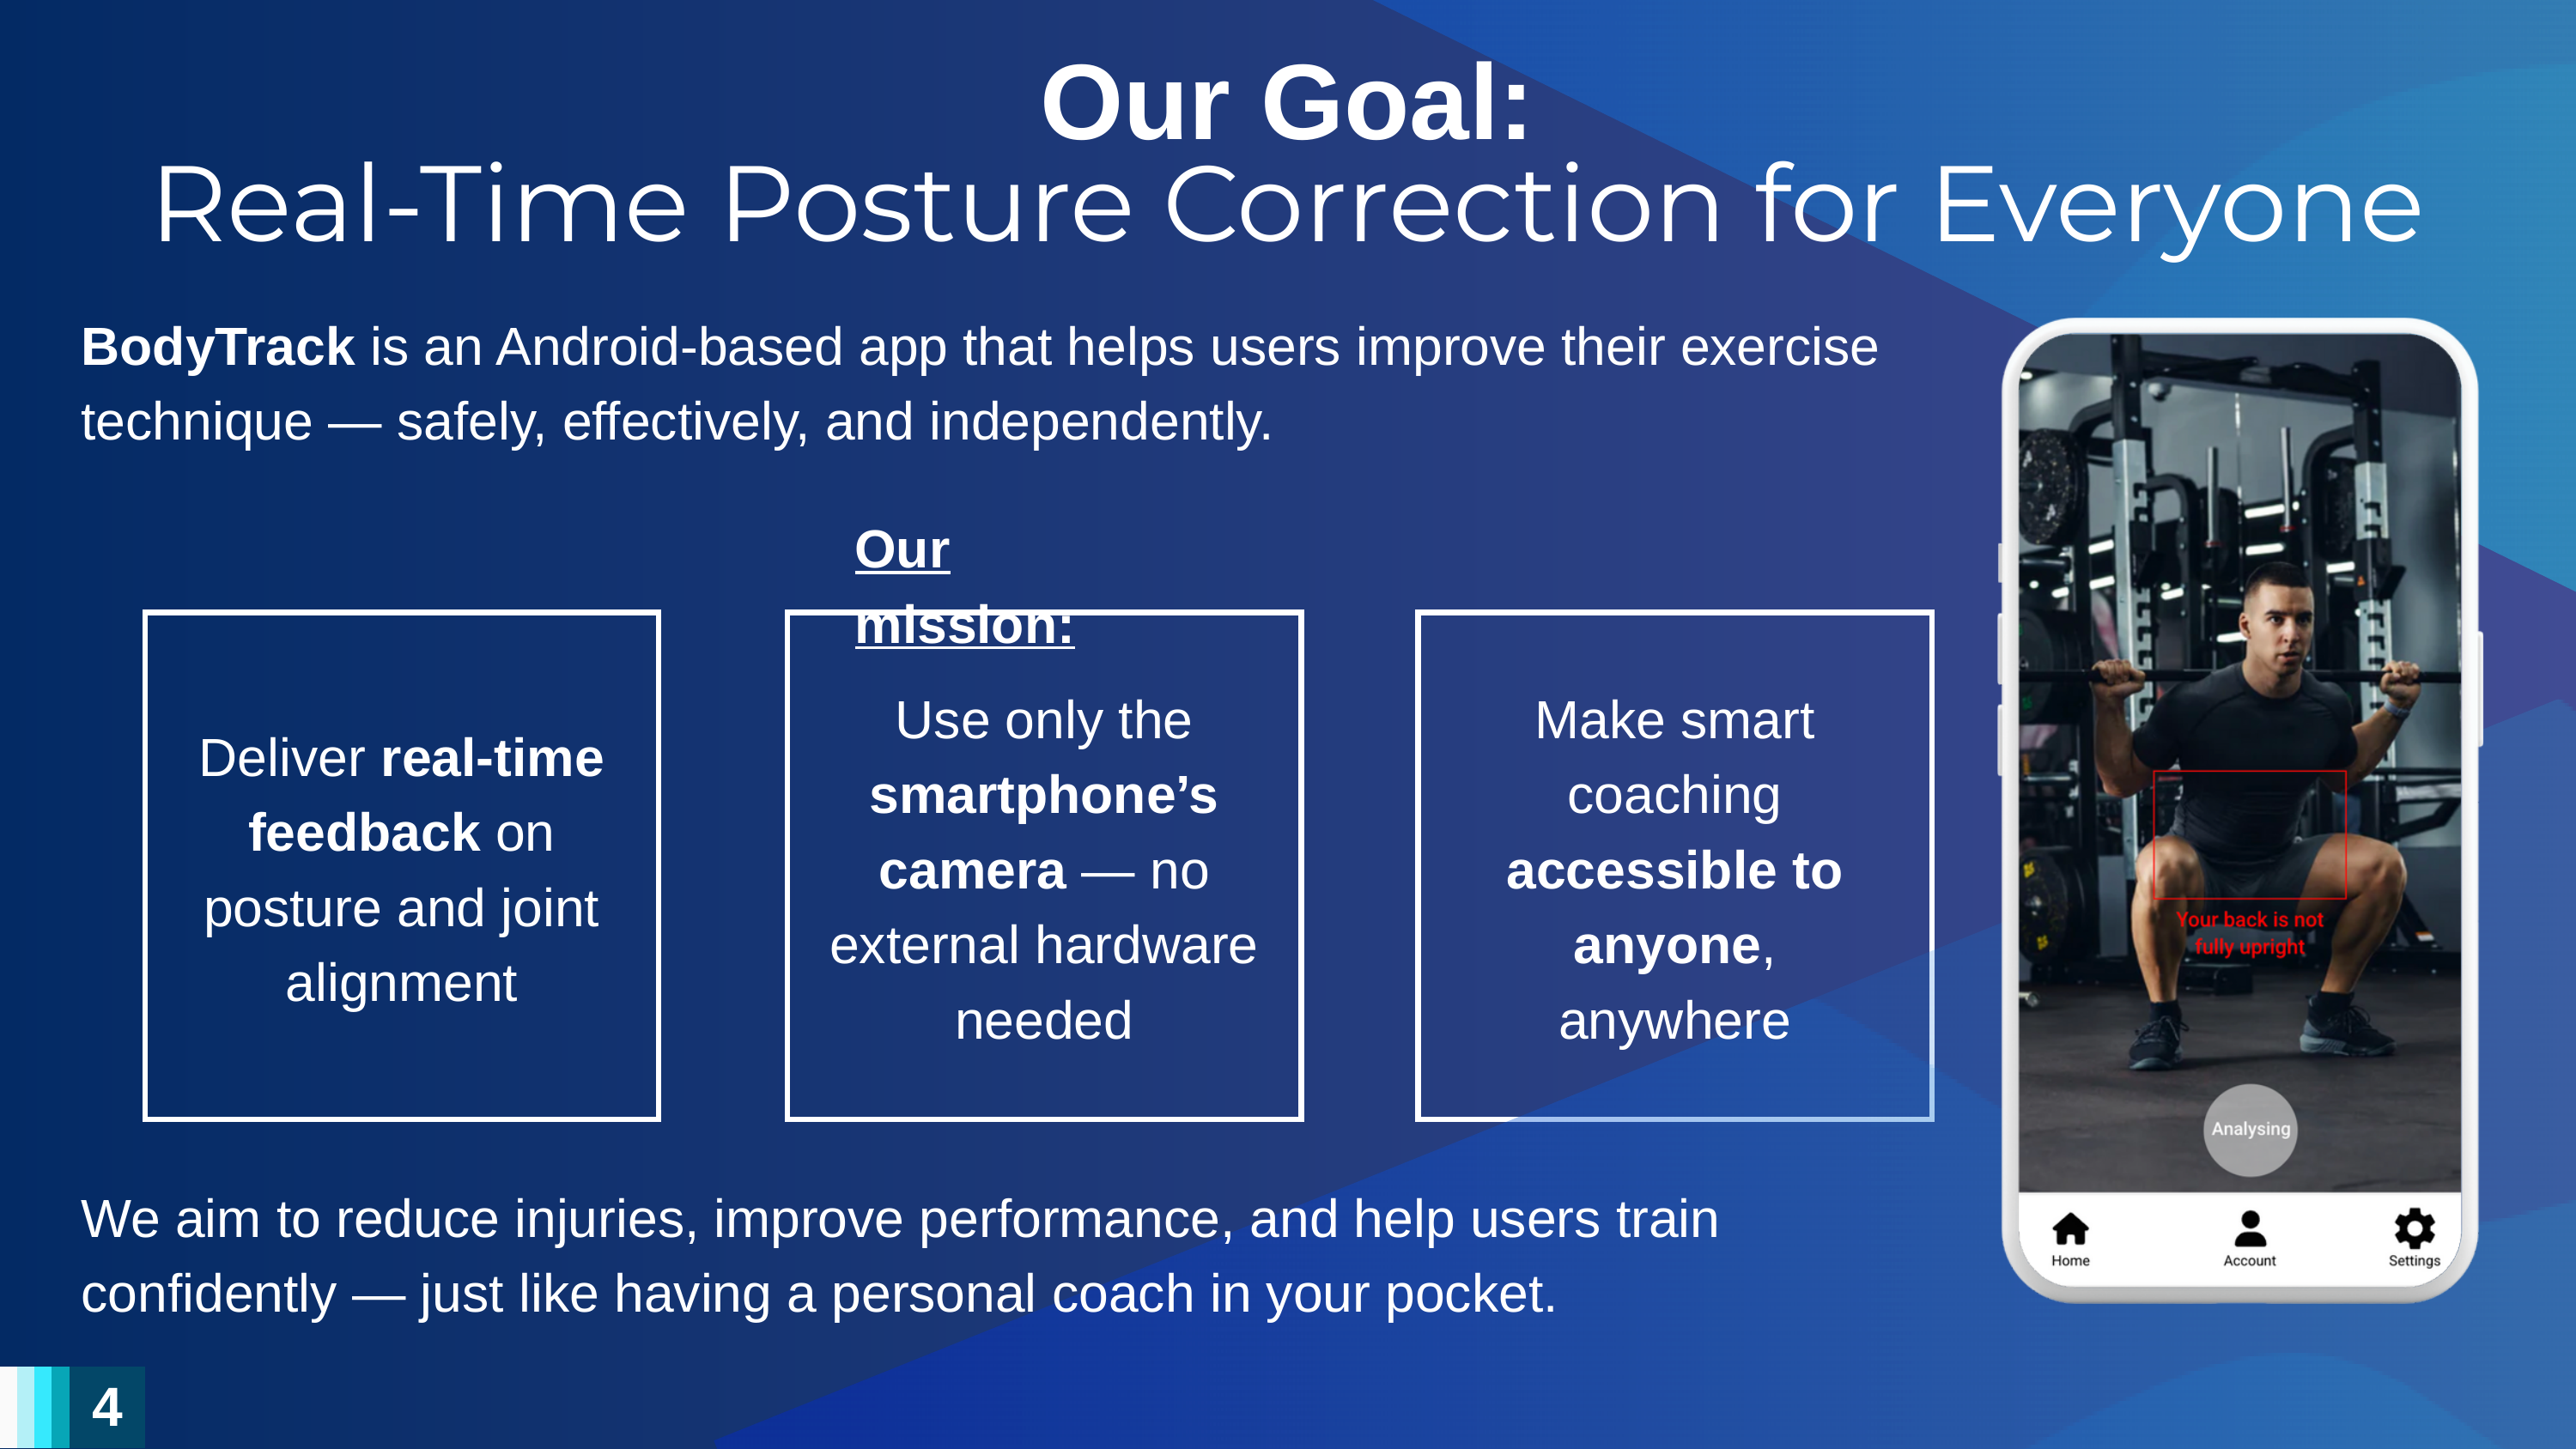

Our Goal:
Real-Time Posture Correction for Everyone
BodyTrack is an Android-based app that helps users improve their exercise technique — safely, effectively, and independently.

Our mission:

Use only the smartphone’s camera — no external hardware needed
Make smart coaching accessible to anyone, anywhere
Deliver real-time feedback on posture and joint alignment

We aim to reduce injuries, improve performance, and help users train confidently — just like having a personal coach in your pocket.

4